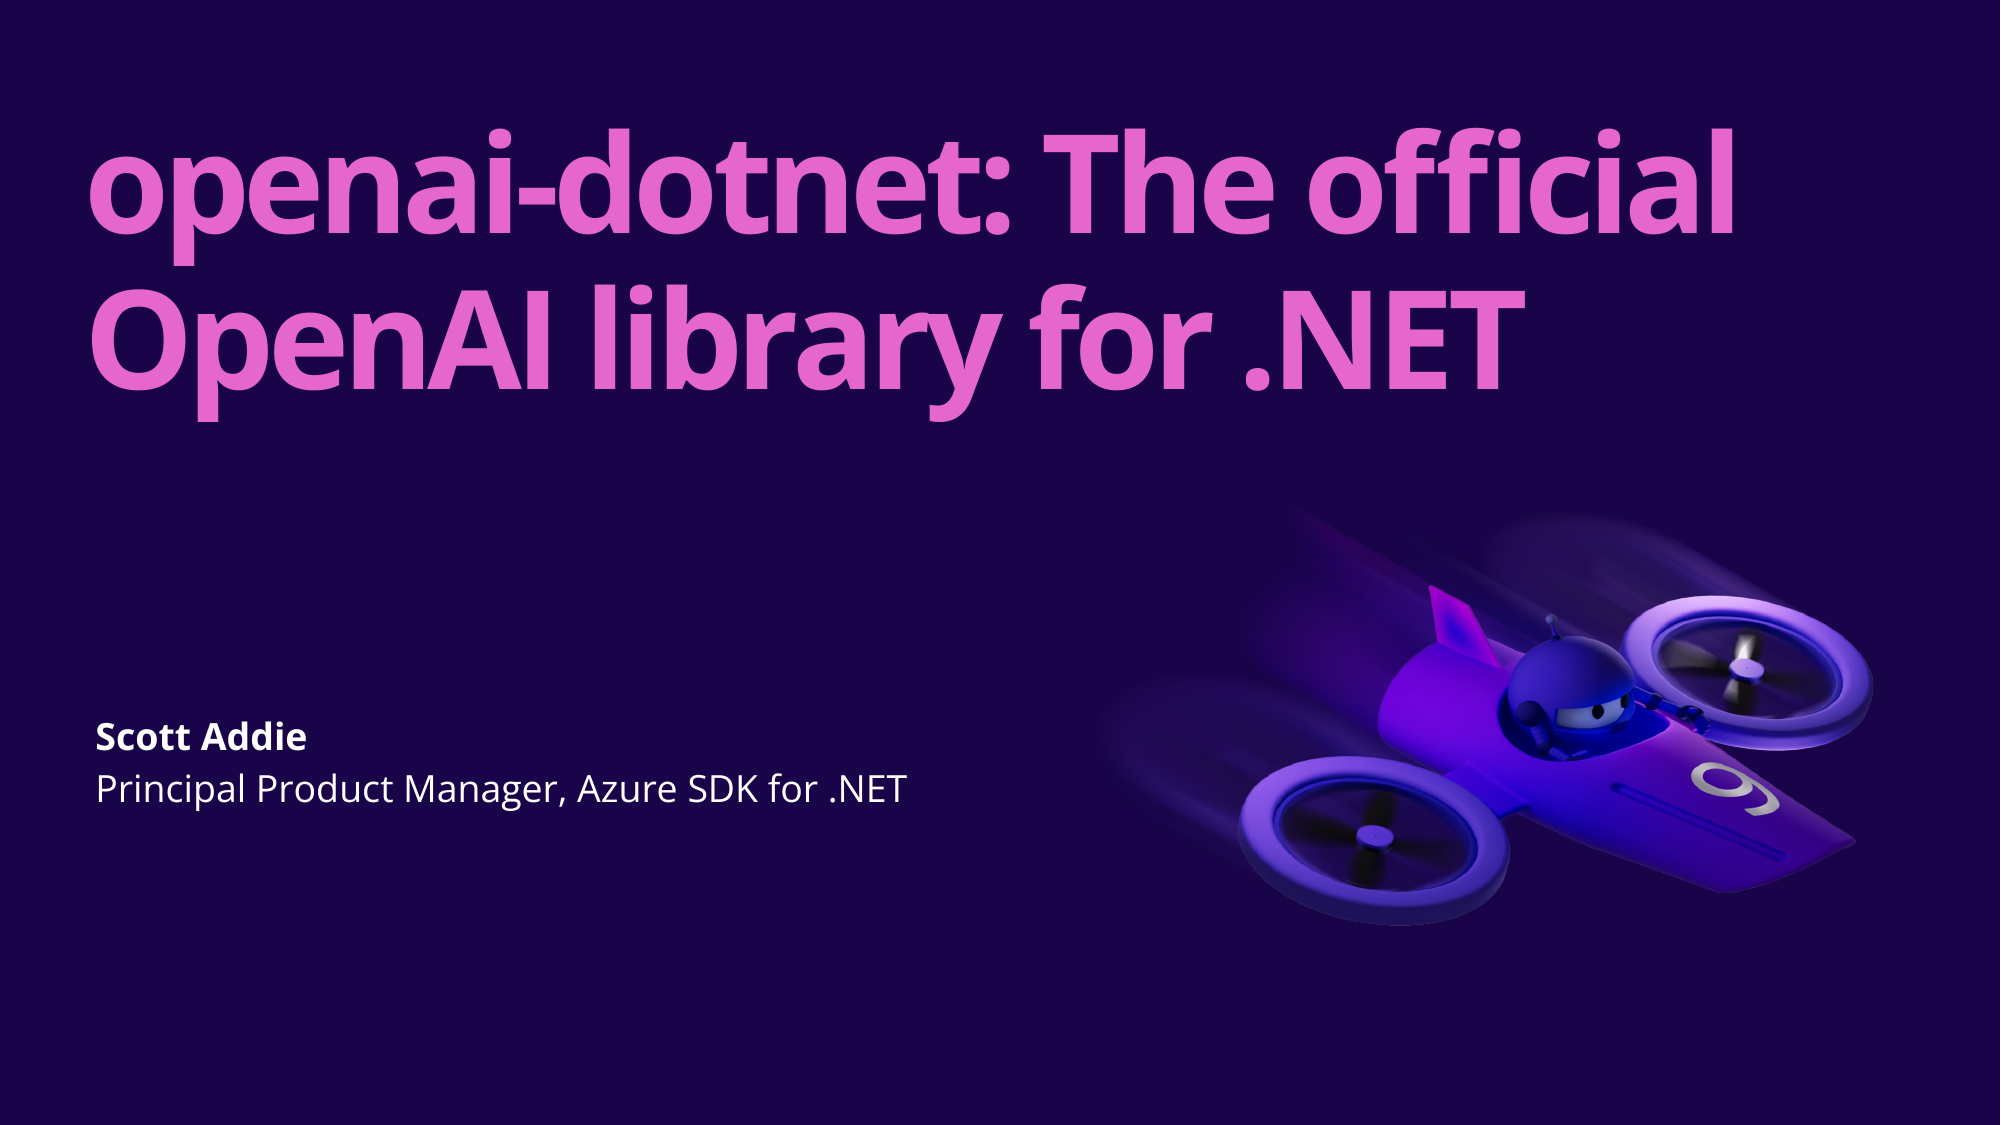

# openai-dotnet: The official OpenAI library for .NET
Scott Addie
Principal Product Manager, Azure SDK for .NET